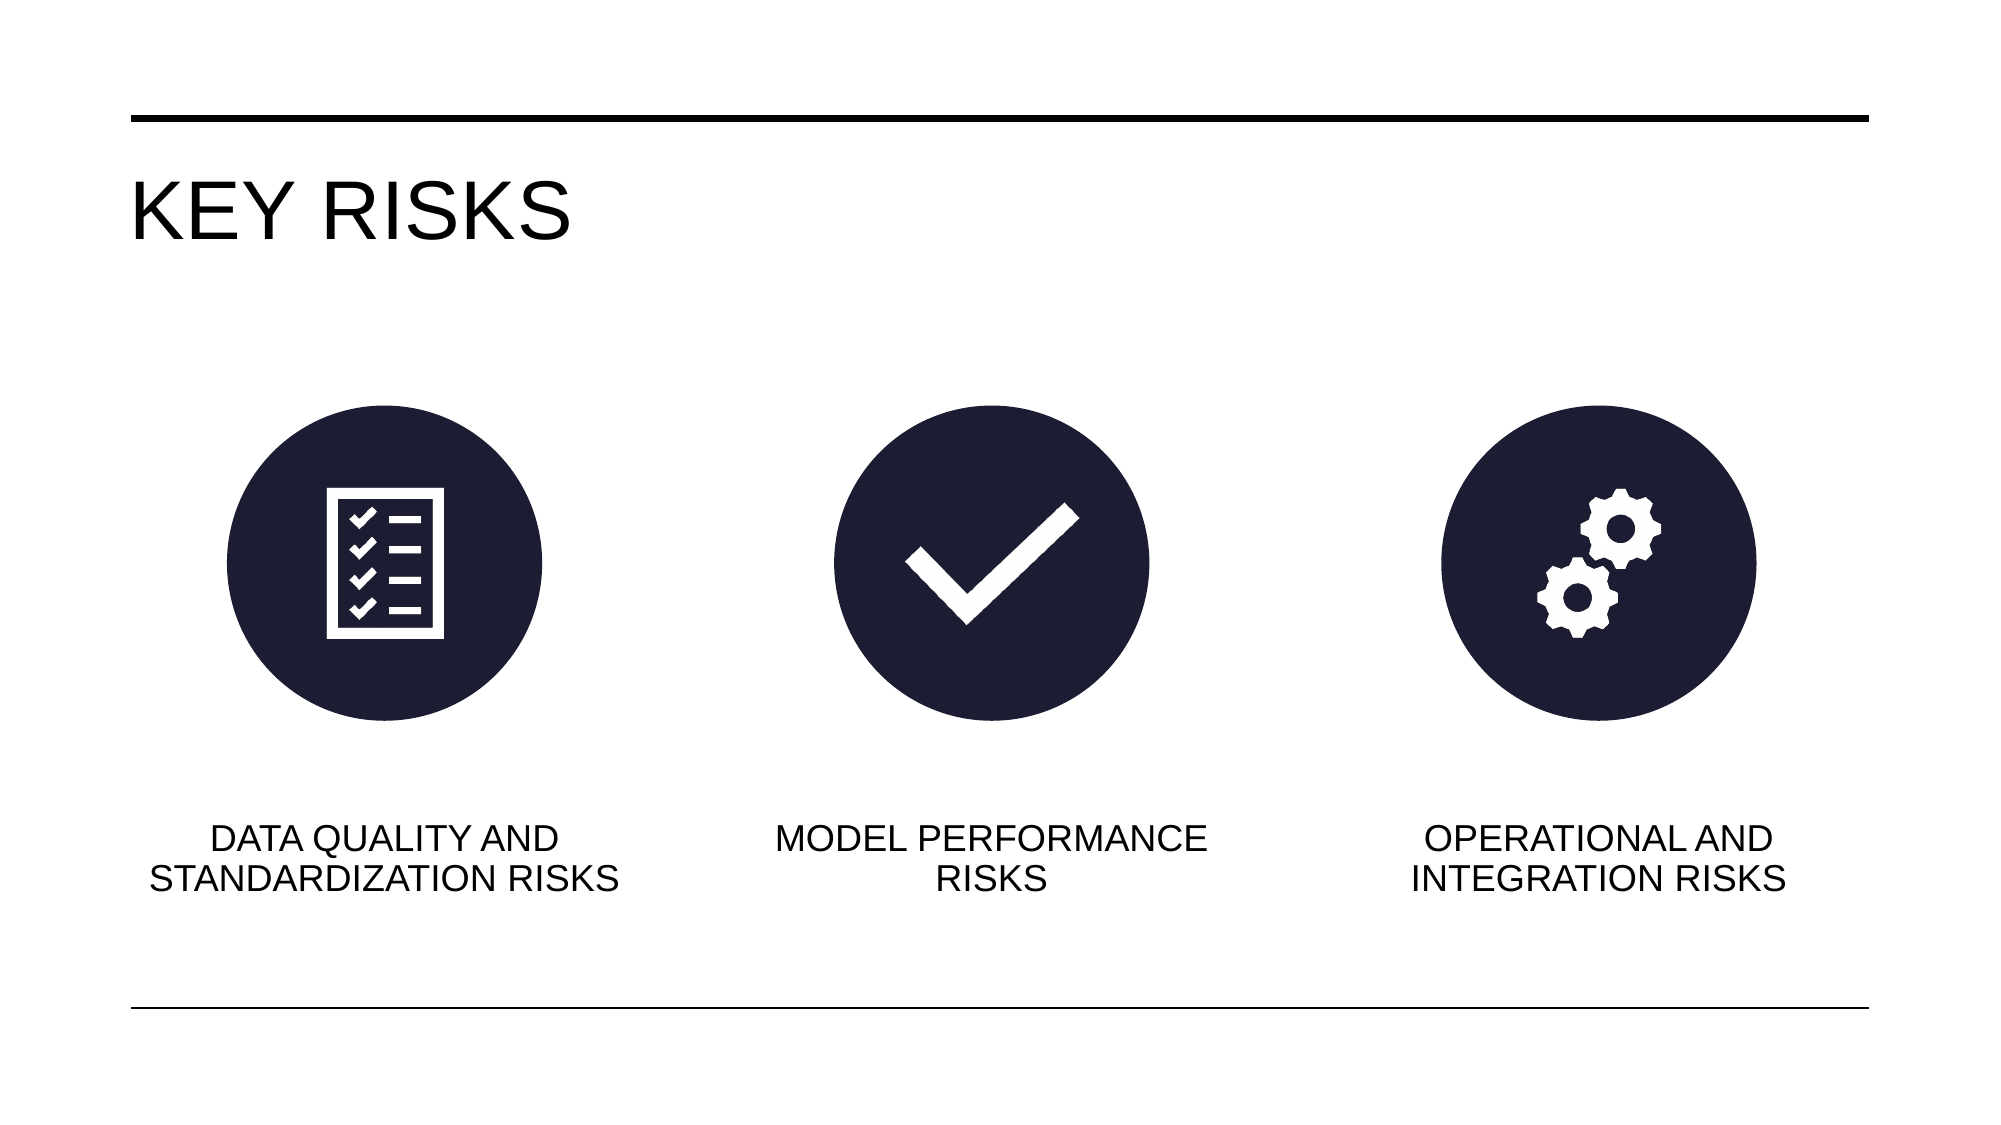

# Key Risks
Data quality and standardization risks
Model performance risks
Operational and integration risks